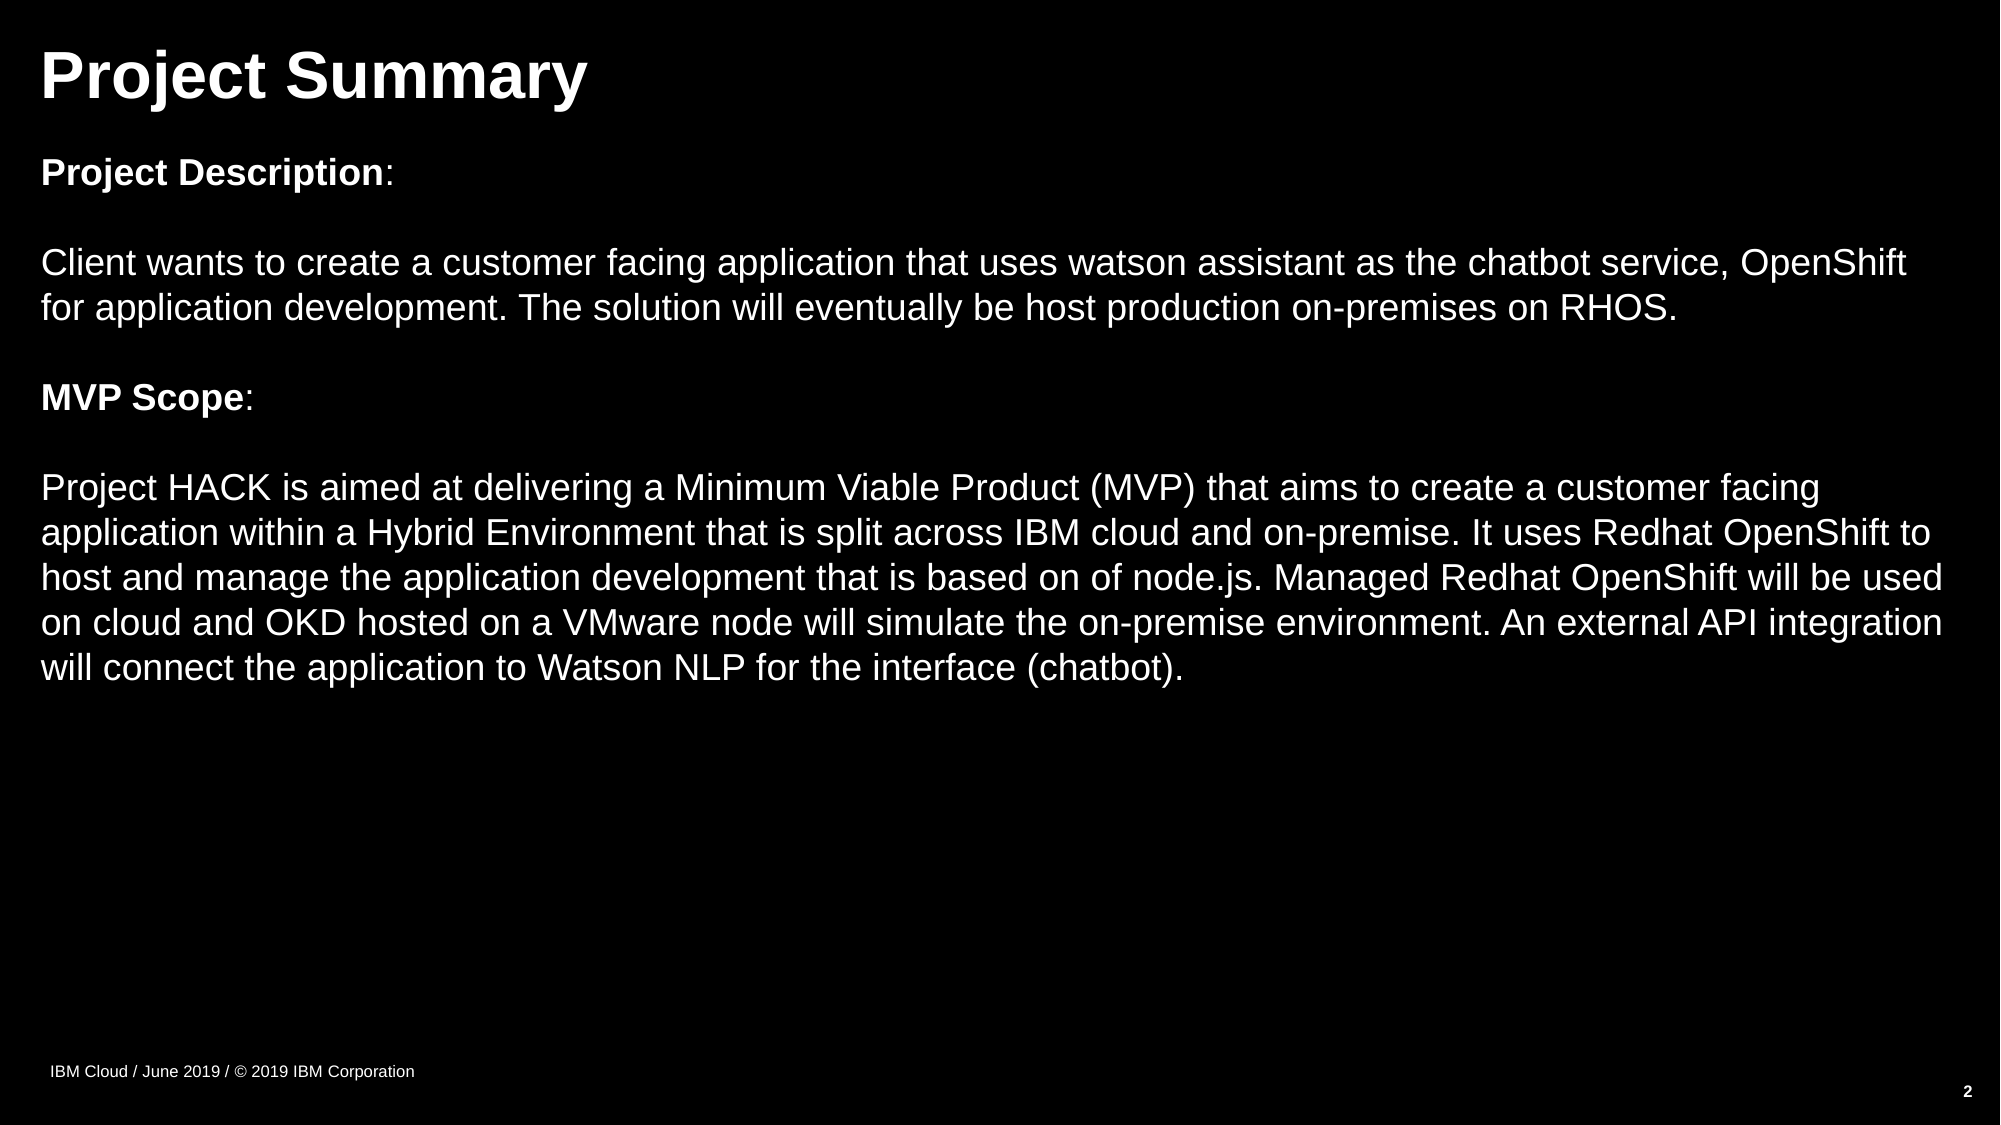

Project Summary
Project Description:

Client wants to create a customer facing application that uses watson assistant as the chatbot service, OpenShift for application development. The solution will eventually be host production on-premises on RHOS.

MVP Scope:

Project HACK is aimed at delivering a Minimum Viable Product (MVP) that aims to create a customer facing application within a Hybrid Environment that is split across IBM cloud and on-premise. It uses Redhat OpenShift to host and manage the application development that is based on of node.js. Managed Redhat OpenShift will be used on cloud and OKD hosted on a VMware node will simulate the on-premise environment. An external API integration will connect the application to Watson NLP for the interface (chatbot).
IBM Cloud / June 2019 / © 2019 IBM Corporation
2